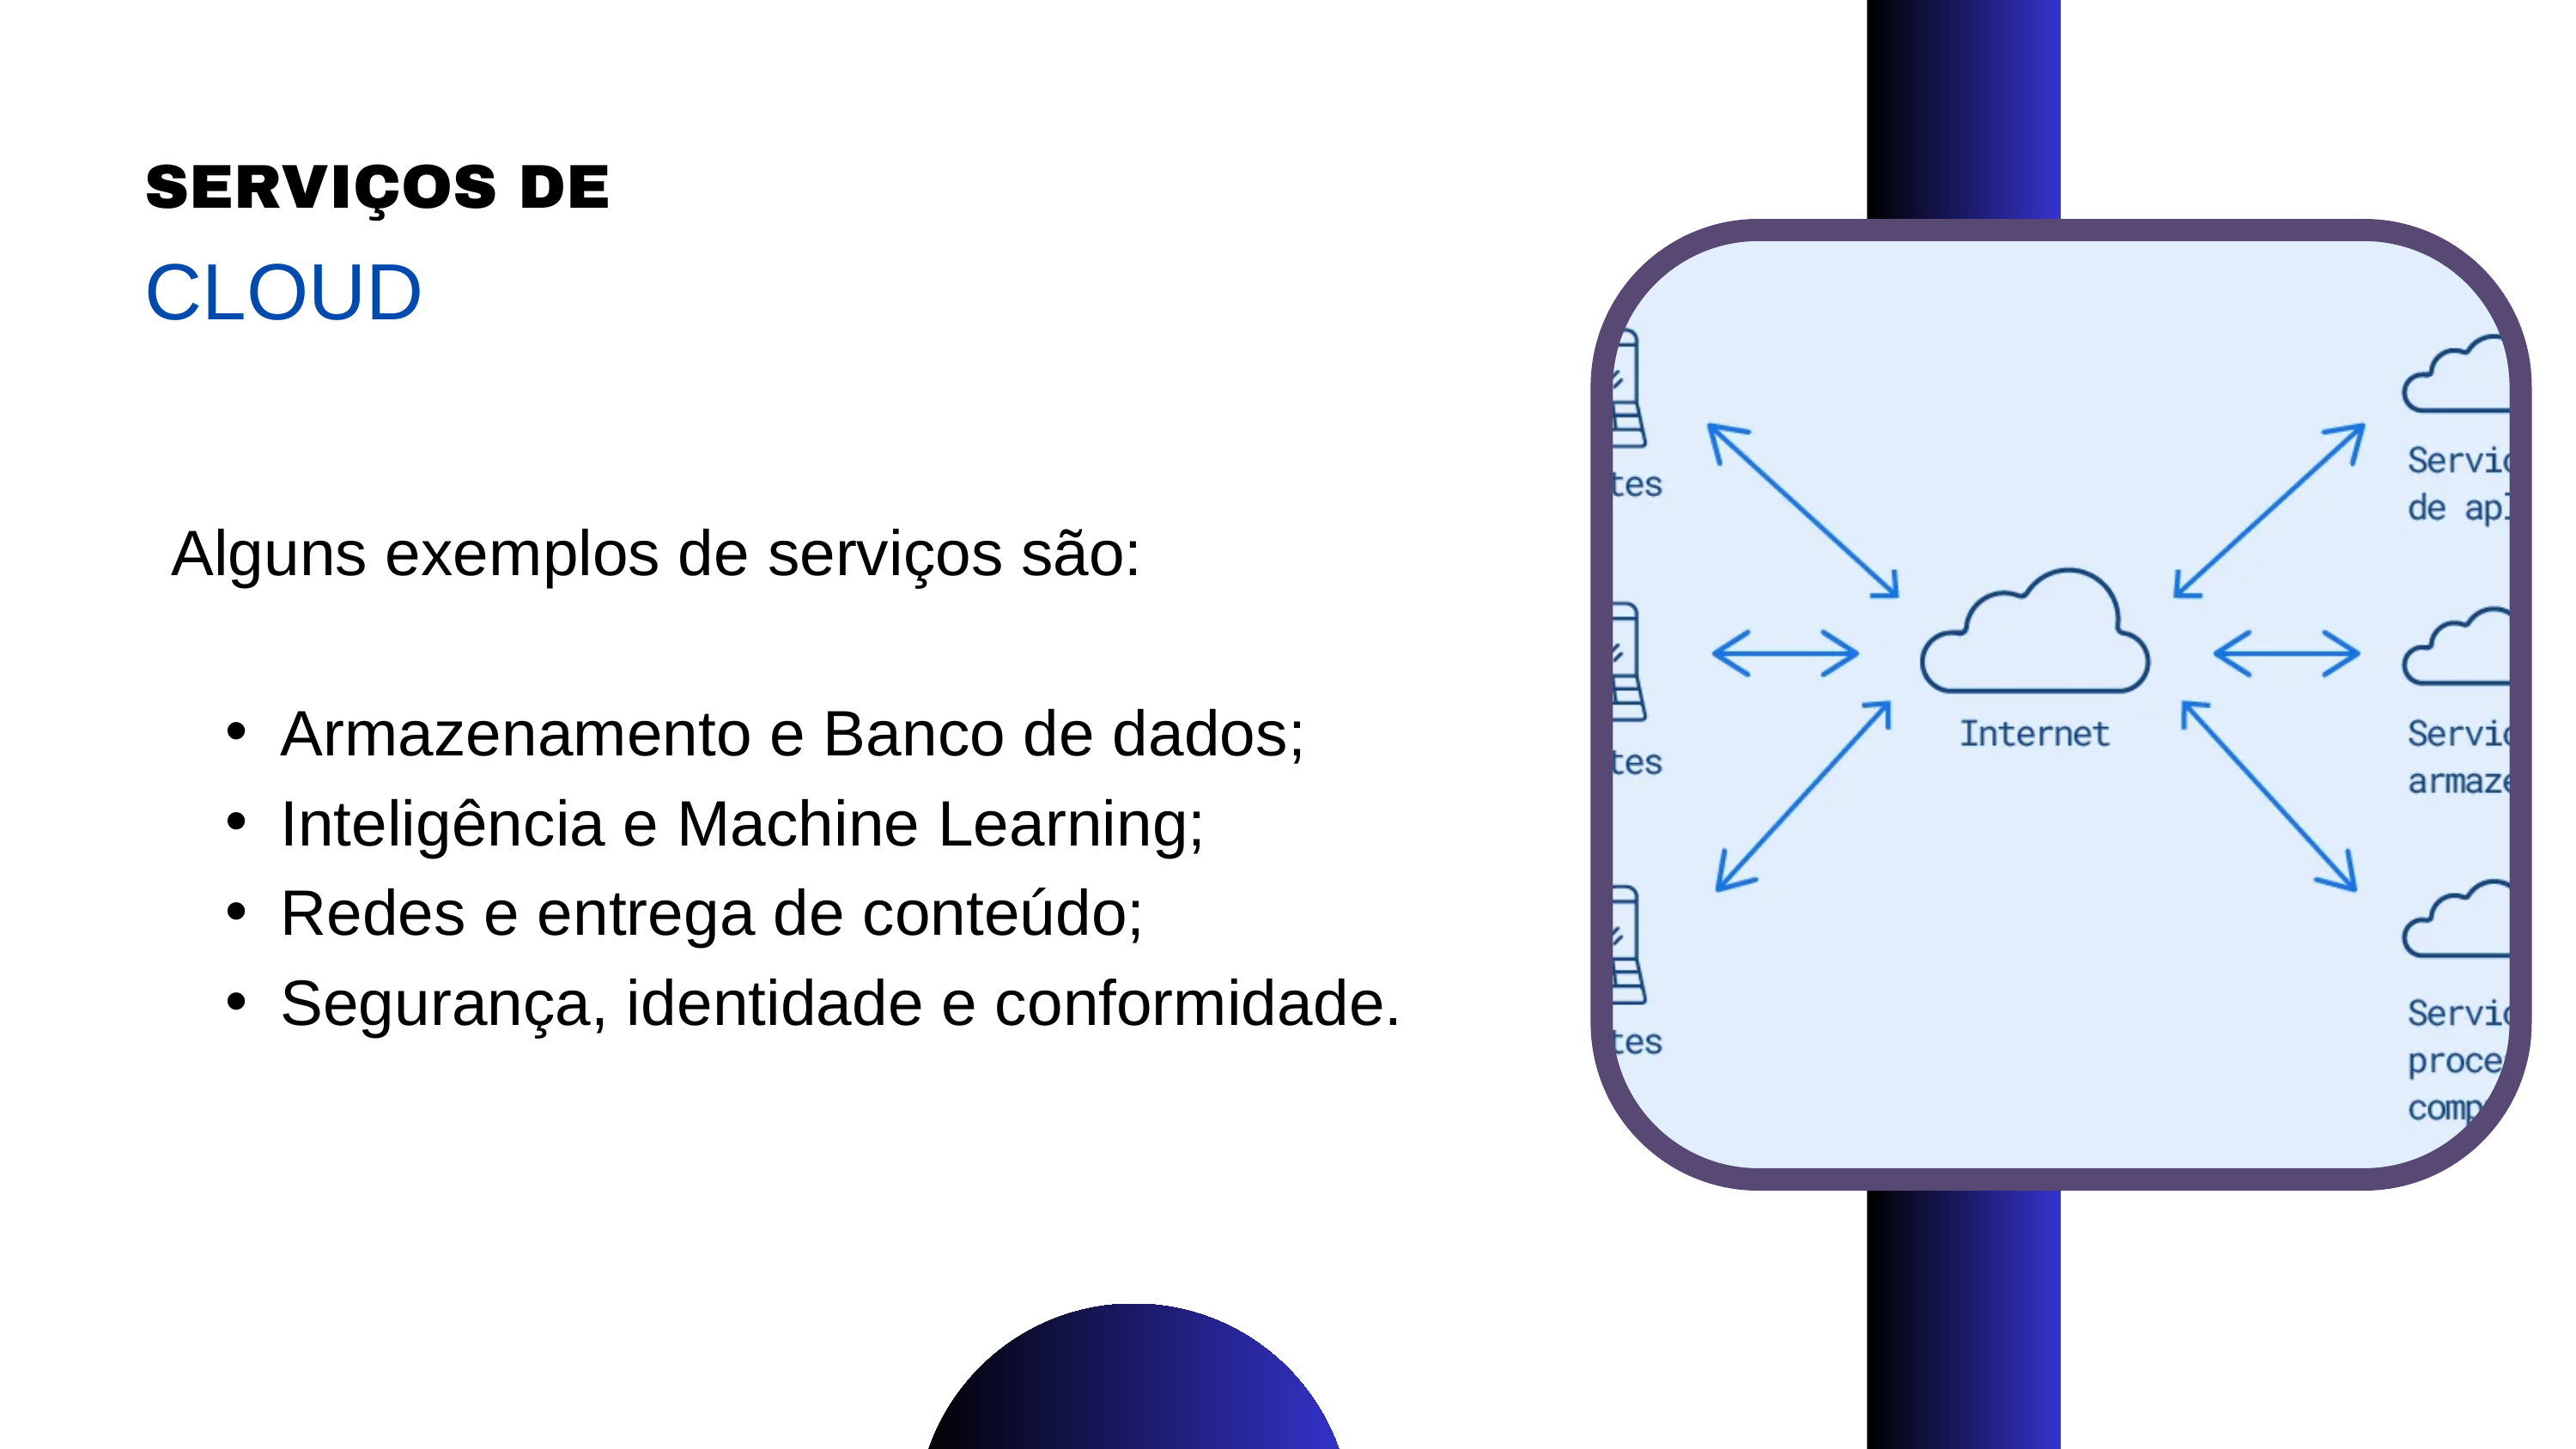

SERVIÇOS DE

CLOUD
Alguns exemplos de serviços são:

Armazenamento e Banco de dados;
Inteligência e Machine Learning;
Redes e entrega de conteúdo;
Segurança, identidade e conformidade.